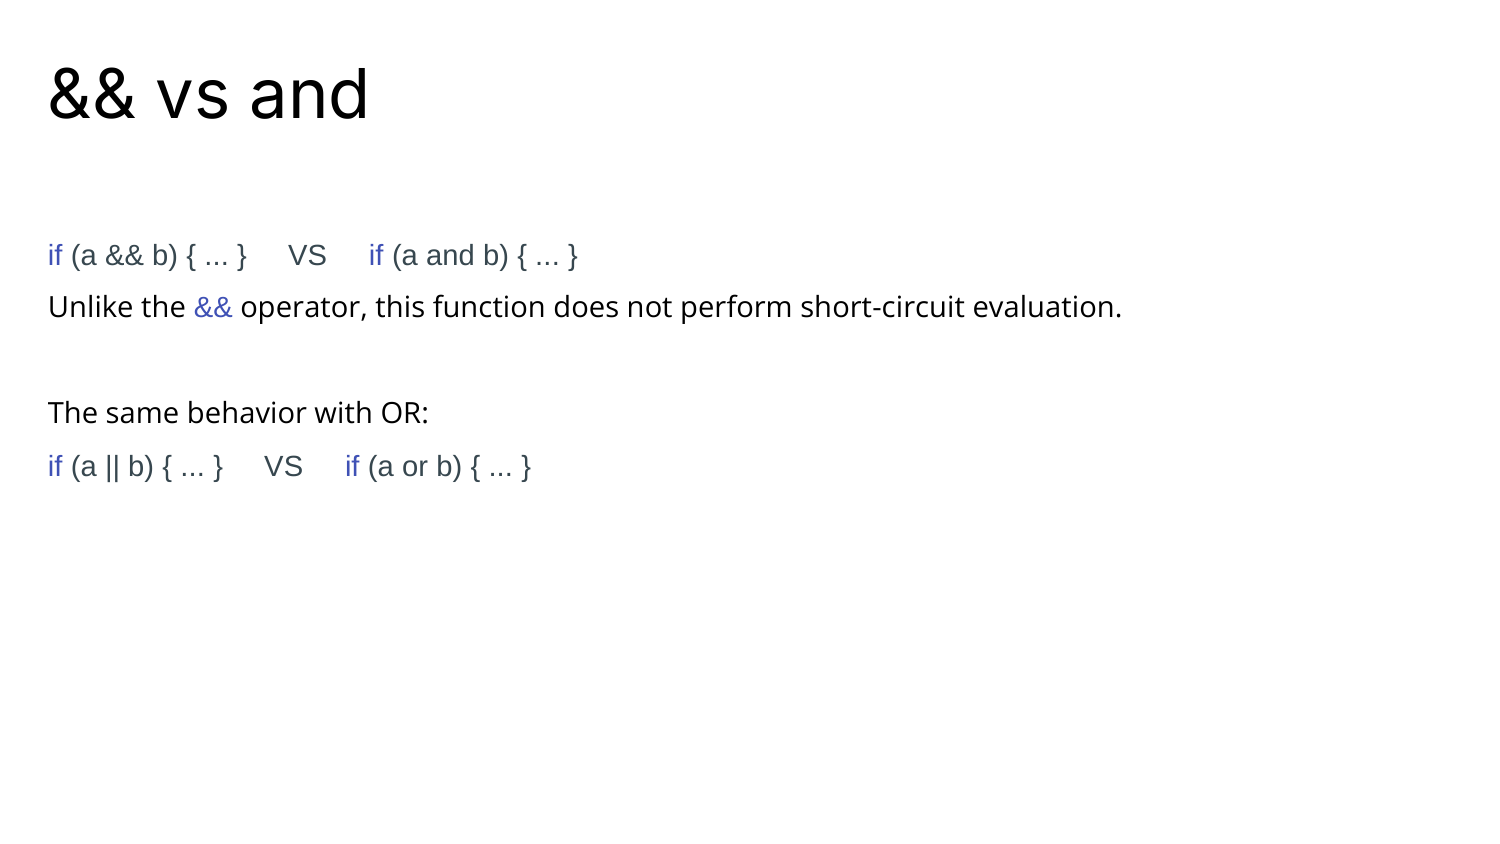

# && vs and
if (a && b) { ... }     VS     if (a and b) { ... }
Unlike the && operator, this function does not perform short-circuit evaluation.

The same behavior with OR:
if (a || b) { ... }     VS     if (a or b) { ... }